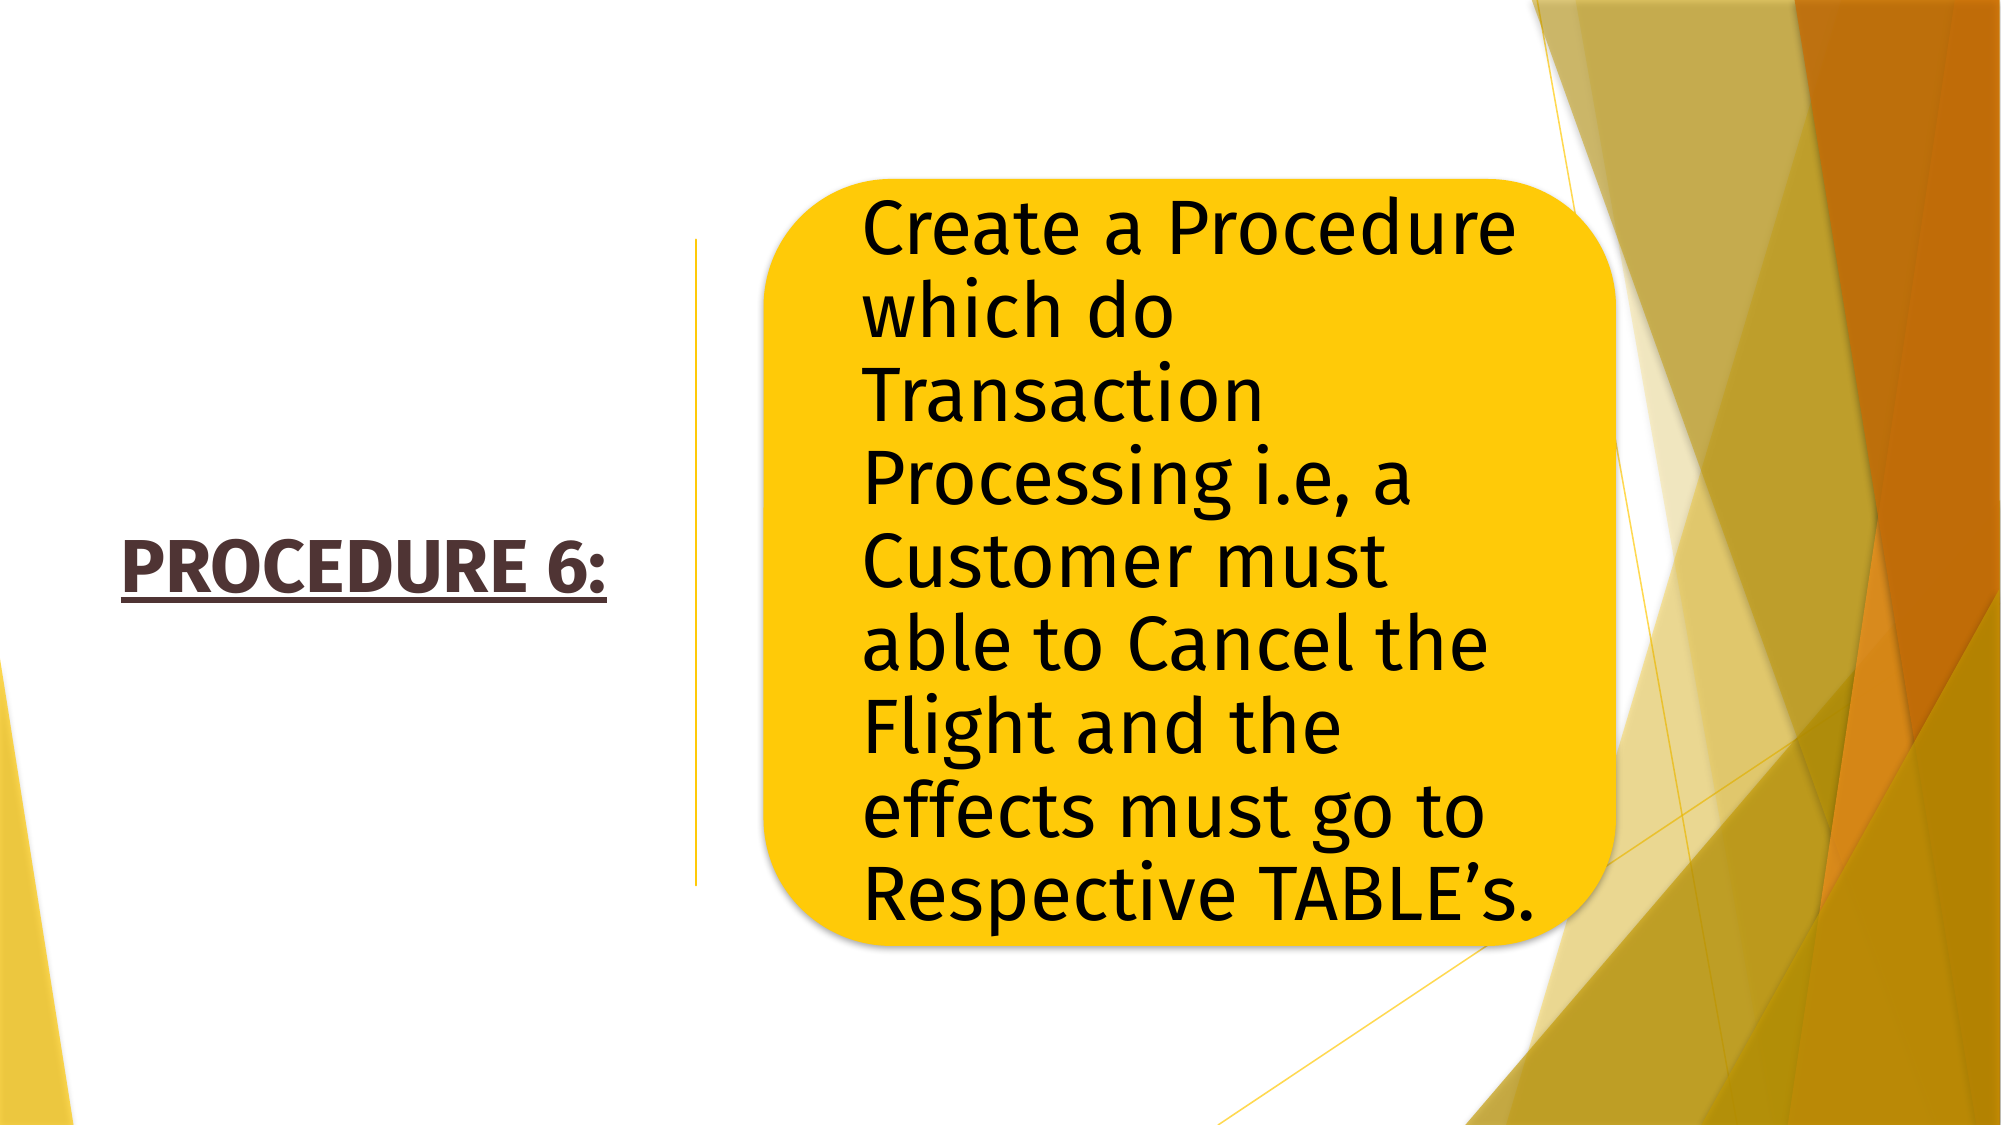

# PROCEDURE 6:
Create a Procedure which do Transaction Processing i.e, a Customer must able to Cancel the Flight and the effects must go to Respective TABLE’s.